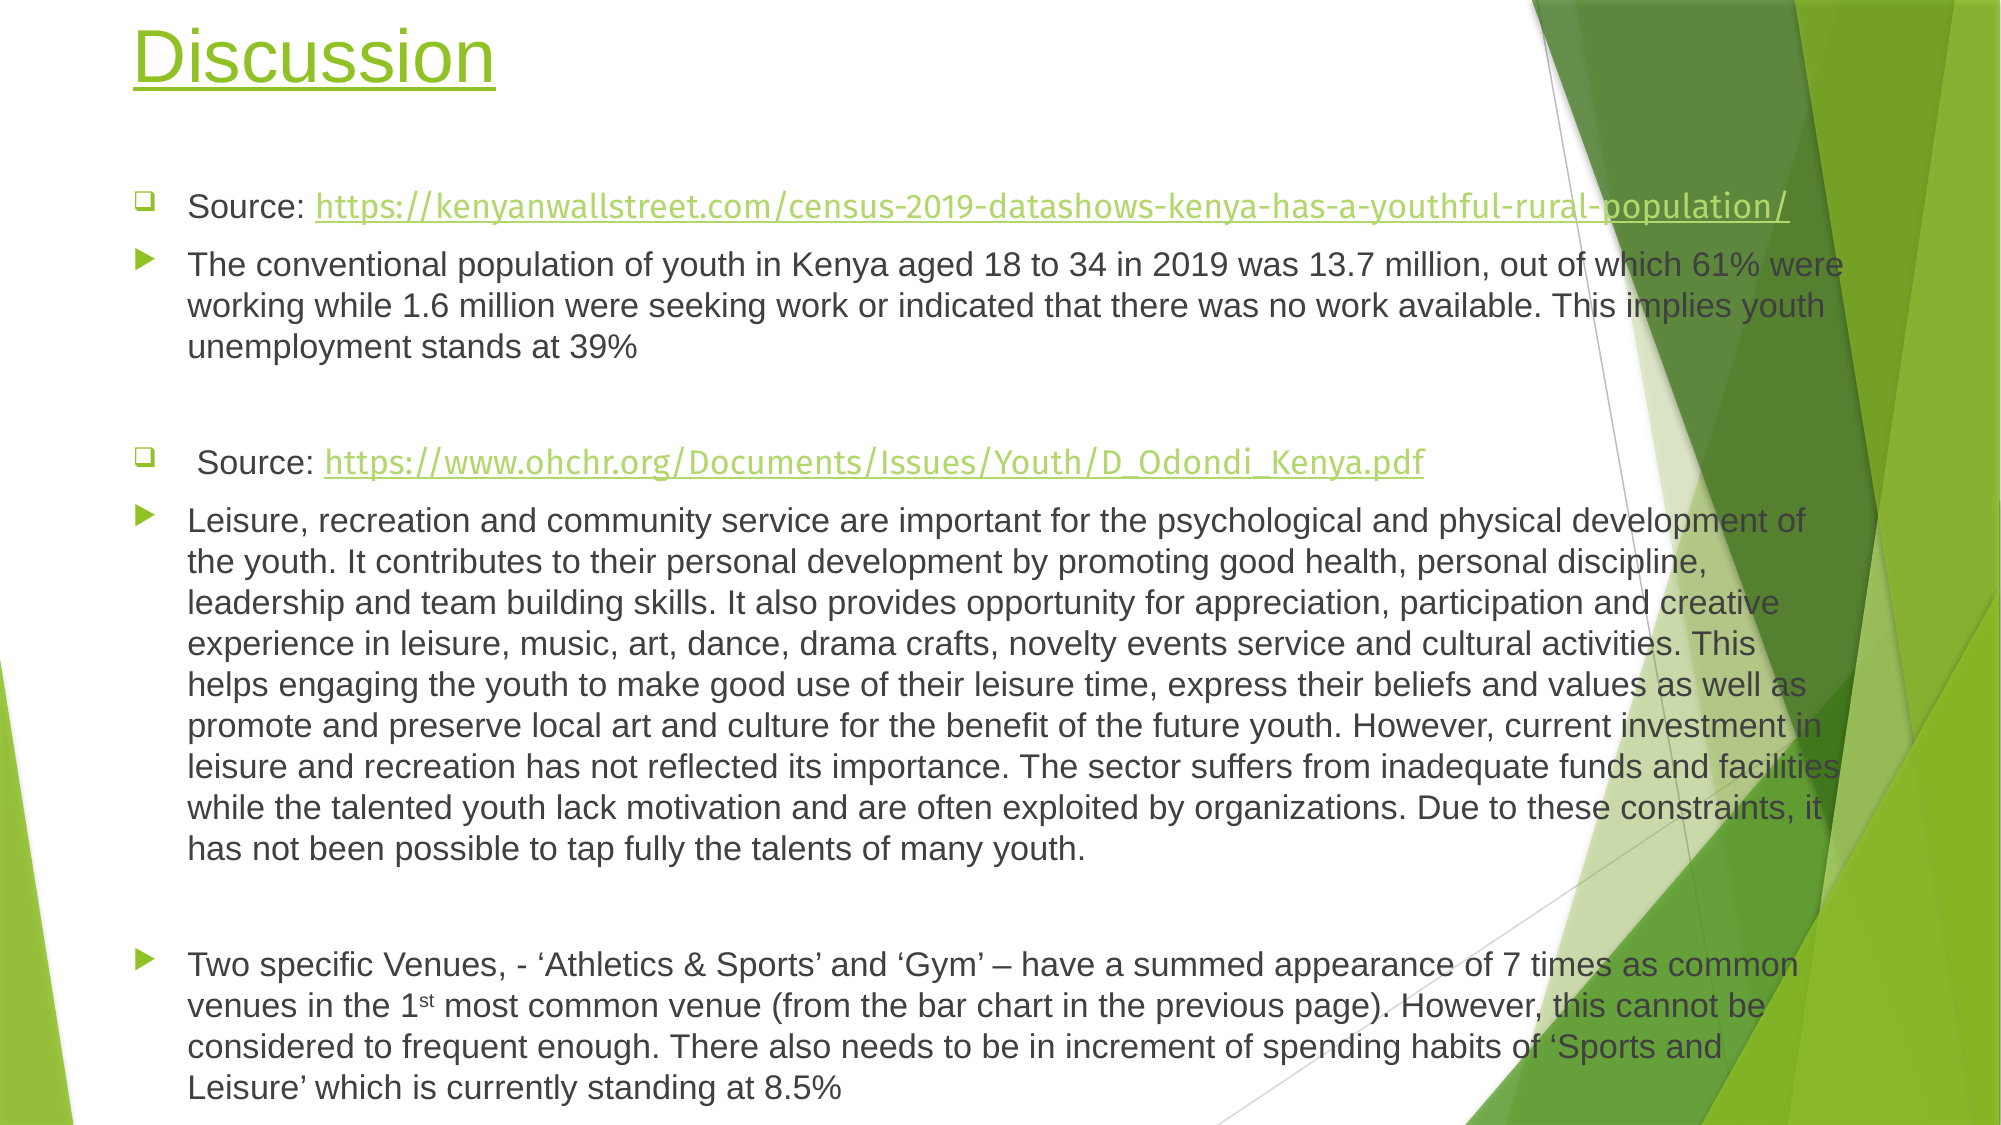

# Discussion
Source: https://kenyanwallstreet.com/census-2019-datashows-kenya-has-a-youthful-rural-population/
The conventional population of youth in Kenya aged 18 to 34 in 2019 was 13.7 million, out of which 61% were working while 1.6 million were seeking work or indicated that there was no work available. This implies youth unemployment stands at 39%

 Source: https://www.ohchr.org/Documents/Issues/Youth/D_Odondi_Kenya.pdf
Leisure, recreation and community service are important for the psychological and physical development of the youth. It contributes to their personal development by promoting good health, personal discipline, leadership and team building skills. It also provides opportunity for appreciation, participation and creative experience in leisure, music, art, dance, drama crafts, novelty events service and cultural activities. This helps engaging the youth to make good use of their leisure time, express their beliefs and values as well as promote and preserve local art and culture for the benefit of the future youth. However, current investment in leisure and recreation has not reflected its importance. The sector suffers from inadequate funds and facilities while the talented youth lack motivation and are often exploited by organizations. Due to these constraints, it has not been possible to tap fully the talents of many youth.

Two specific Venues, - ‘Athletics & Sports’ and ‘Gym’ – have a summed appearance of 7 times as common venues in the 1st most common venue (from the bar chart in the previous page). However, this cannot be considered to frequent enough. There also needs to be in increment of spending habits of ‘Sports and Leisure’ which is currently standing at 8.5%